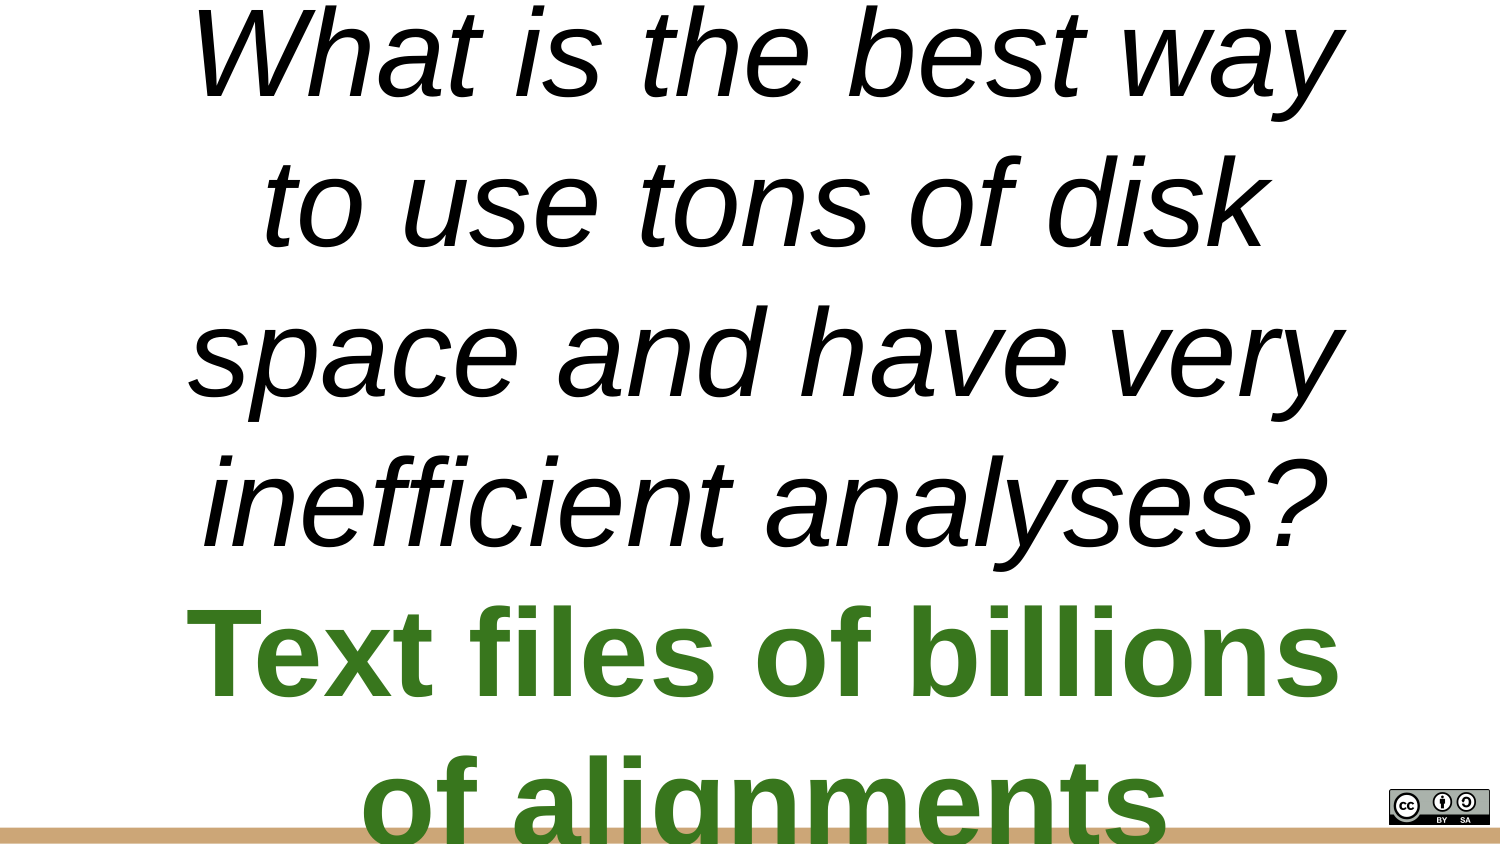

What is the best way to use tons of disk space and have very inefficient analyses?
Text files of billions of alignments